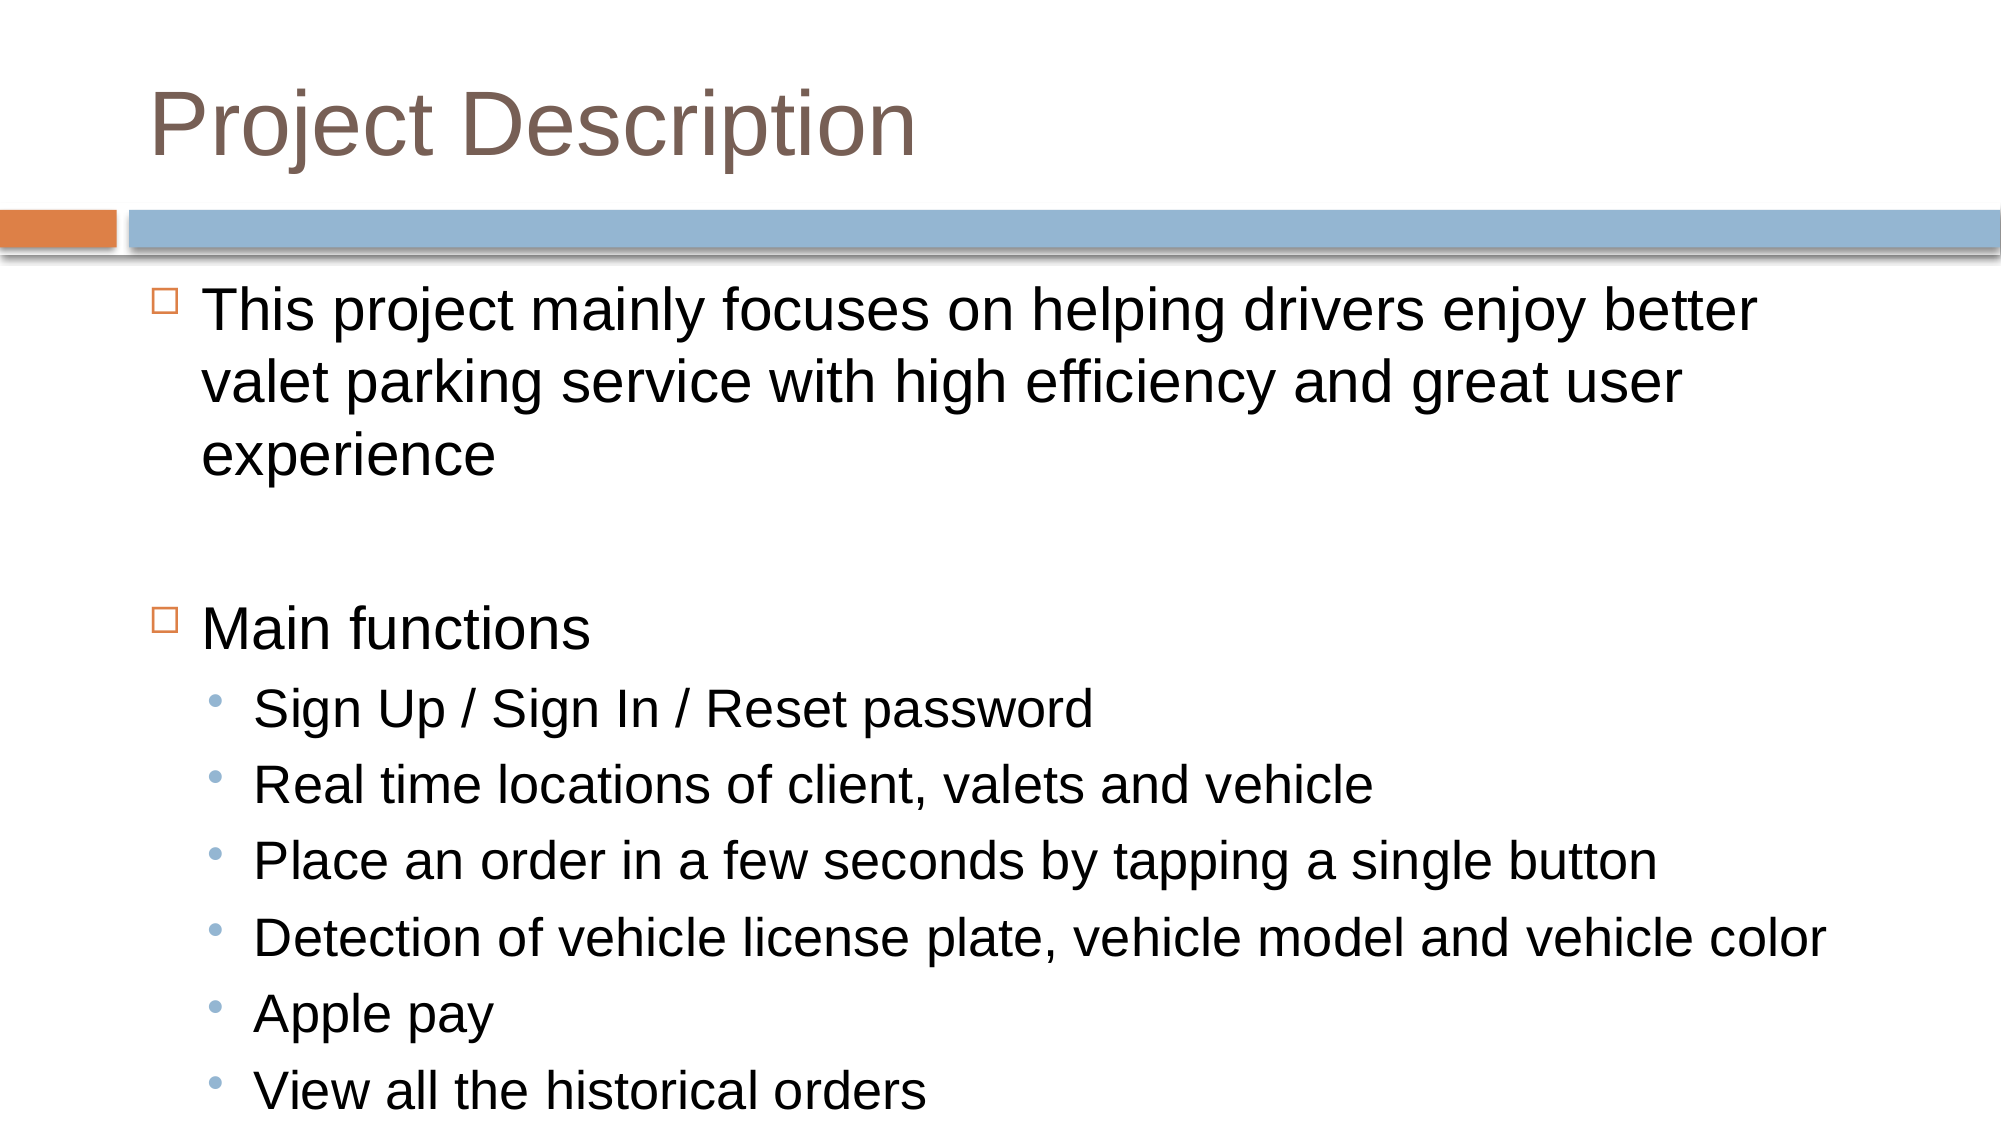

# Project Description
This project mainly focuses on helping drivers enjoy better valet parking service with high efficiency and great user experience

Main functions
Sign Up / Sign In / Reset password
Real time locations of client, valets and vehicle
Place an order in a few seconds by tapping a single button
Detection of vehicle license plate, vehicle model and vehicle color
Apple pay
View all the historical orders